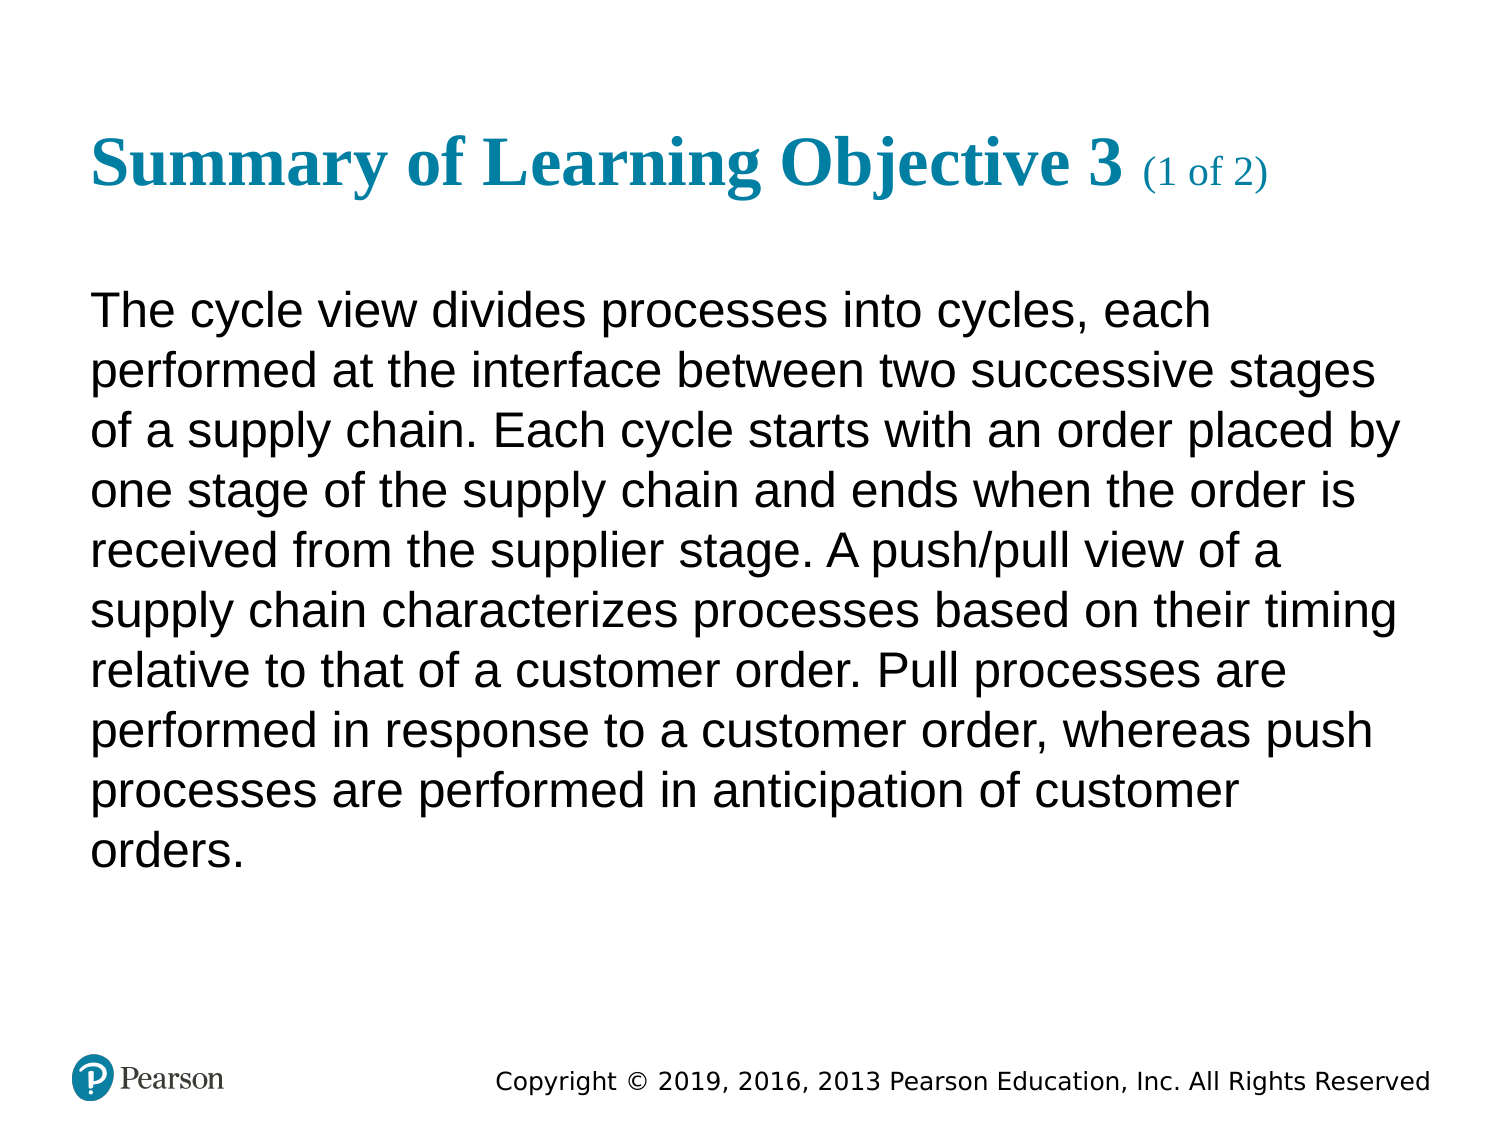

# Summary of Learning Objective 3 (1 of 2)
The cycle view divides processes into cycles, each performed at the interface between two successive stages of a supply chain. Each cycle starts with an order placed by one stage of the supply chain and ends when the order is received from the supplier stage. A push/pull view of a supply chain characterizes processes based on their timing relative to that of a customer order. Pull processes are performed in response to a customer order, whereas push processes are performed in anticipation of customer orders.